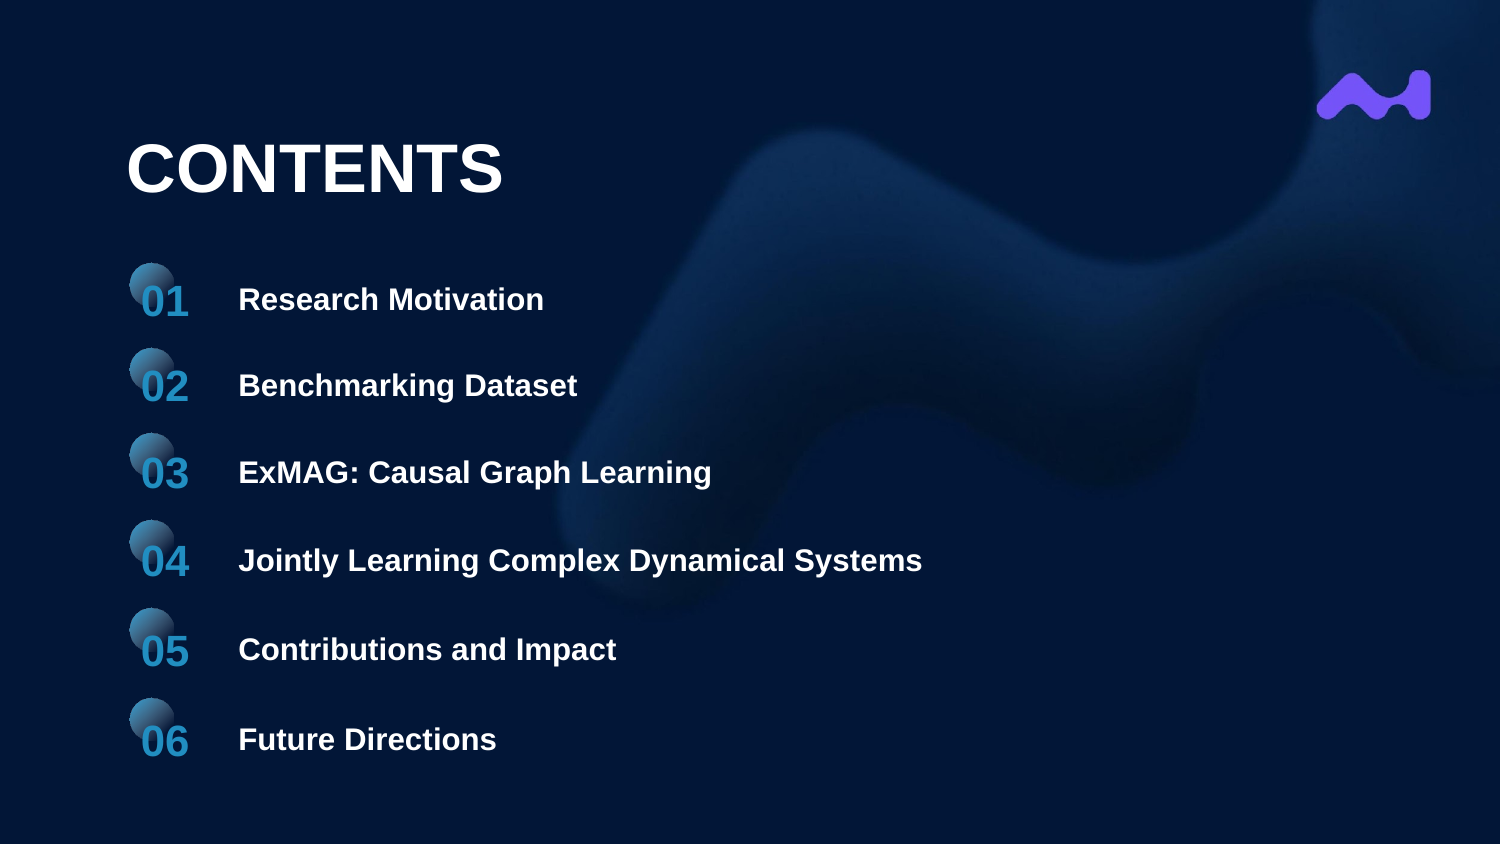

CONTENTS

01
Research Motivation

02
Benchmarking Dataset

03
ExMAG: Causal Graph Learning

04
Jointly Learning Complex Dynamical Systems

05
Contributions and Impact

06
Future Directions